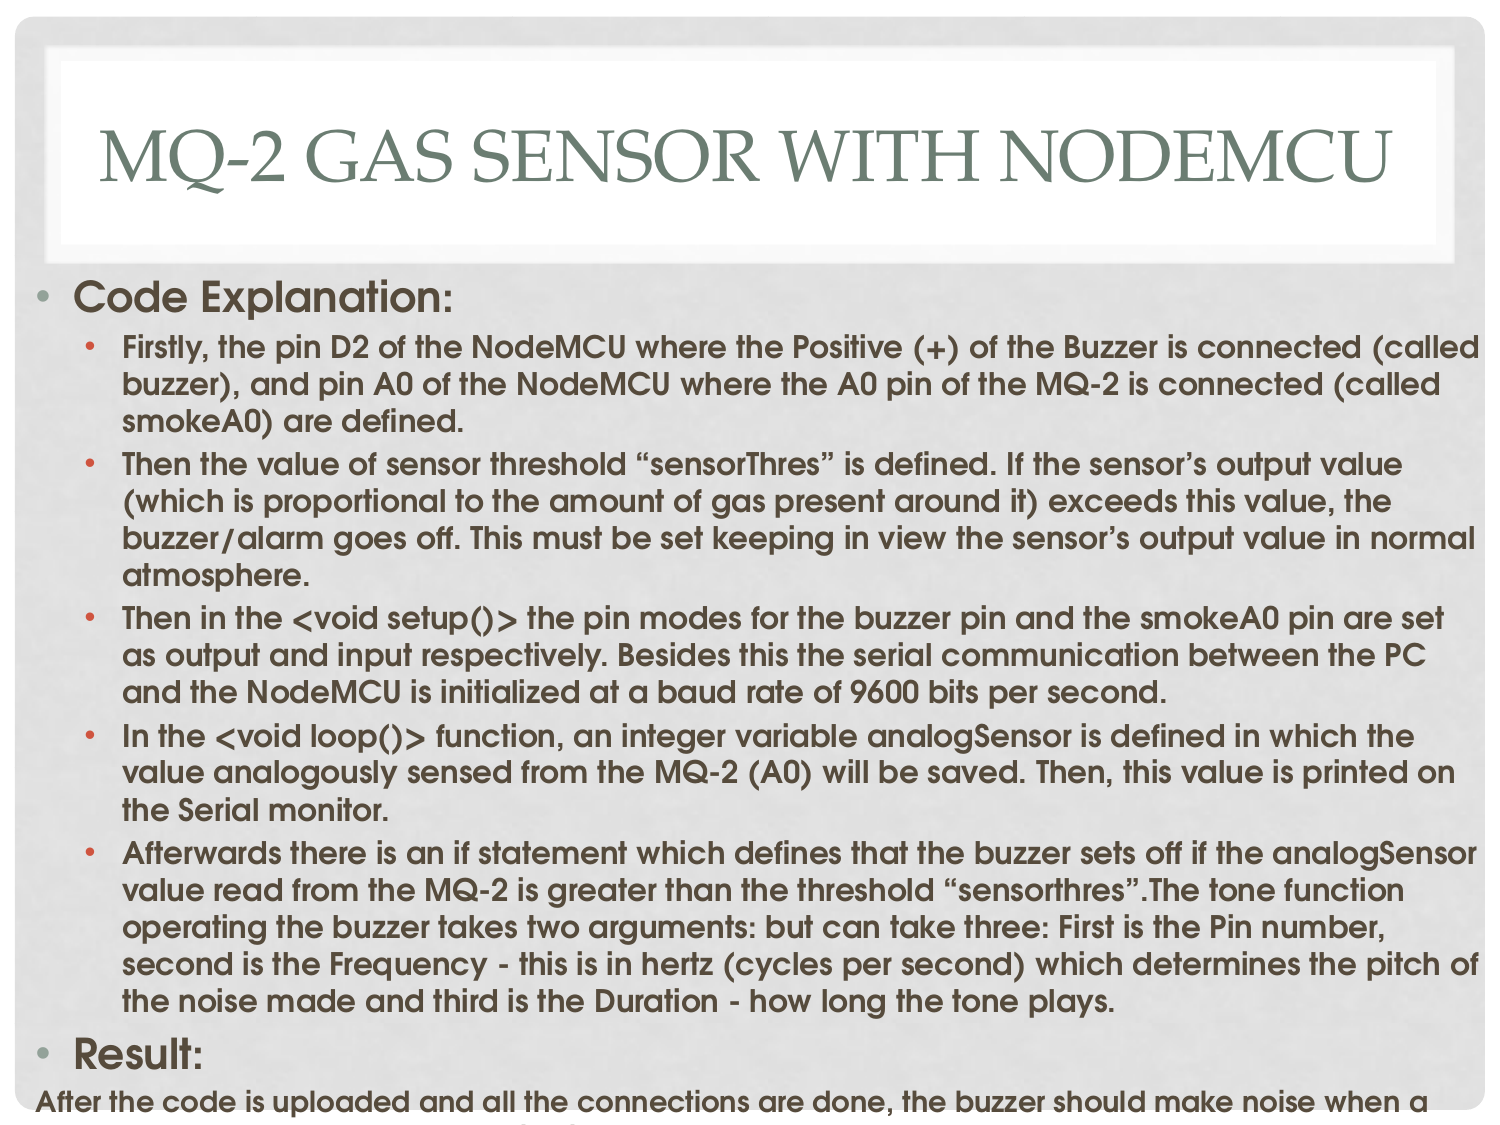

# Mq-2 gas sensor WITH NODEMCU
Code Explanation:
Firstly, the pin D2 of the NodeMCU where the Positive (+) of the Buzzer is connected (called buzzer), and pin A0 of the NodeMCU where the A0 pin of the MQ-2 is connected (called smokeA0) are defined.
Then the value of sensor threshold “sensorThres” is defined. If the sensor’s output value (which is proportional to the amount of gas present around it) exceeds this value, the buzzer/alarm goes off. This must be set keeping in view the sensor’s output value in normal atmosphere.
Then in the <void setup()> the pin modes for the buzzer pin and the smokeA0 pin are set as output and input respectively. Besides this the serial communication between the PC and the NodeMCU is initialized at a baud rate of 9600 bits per second.
In the <void loop()> function, an integer variable analogSensor is defined in which the value analogously sensed from the MQ-2 (A0) will be saved. Then, this value is printed on the Serial monitor.
Afterwards there is an if statement which defines that the buzzer sets off if the analogSensor value read from the MQ-2 is greater than the threshold “sensorthres”.The tone function operating the buzzer takes two arguments: but can take three: First is the Pin number, second is the Frequency - this is in hertz (cycles per second) which determines the pitch of the noise made and third is the Duration - how long the tone plays.
Result:
After the code is uploaded and all the connections are done, the buzzer should make noise when a flammable gas (or a gas from the list) is detected.